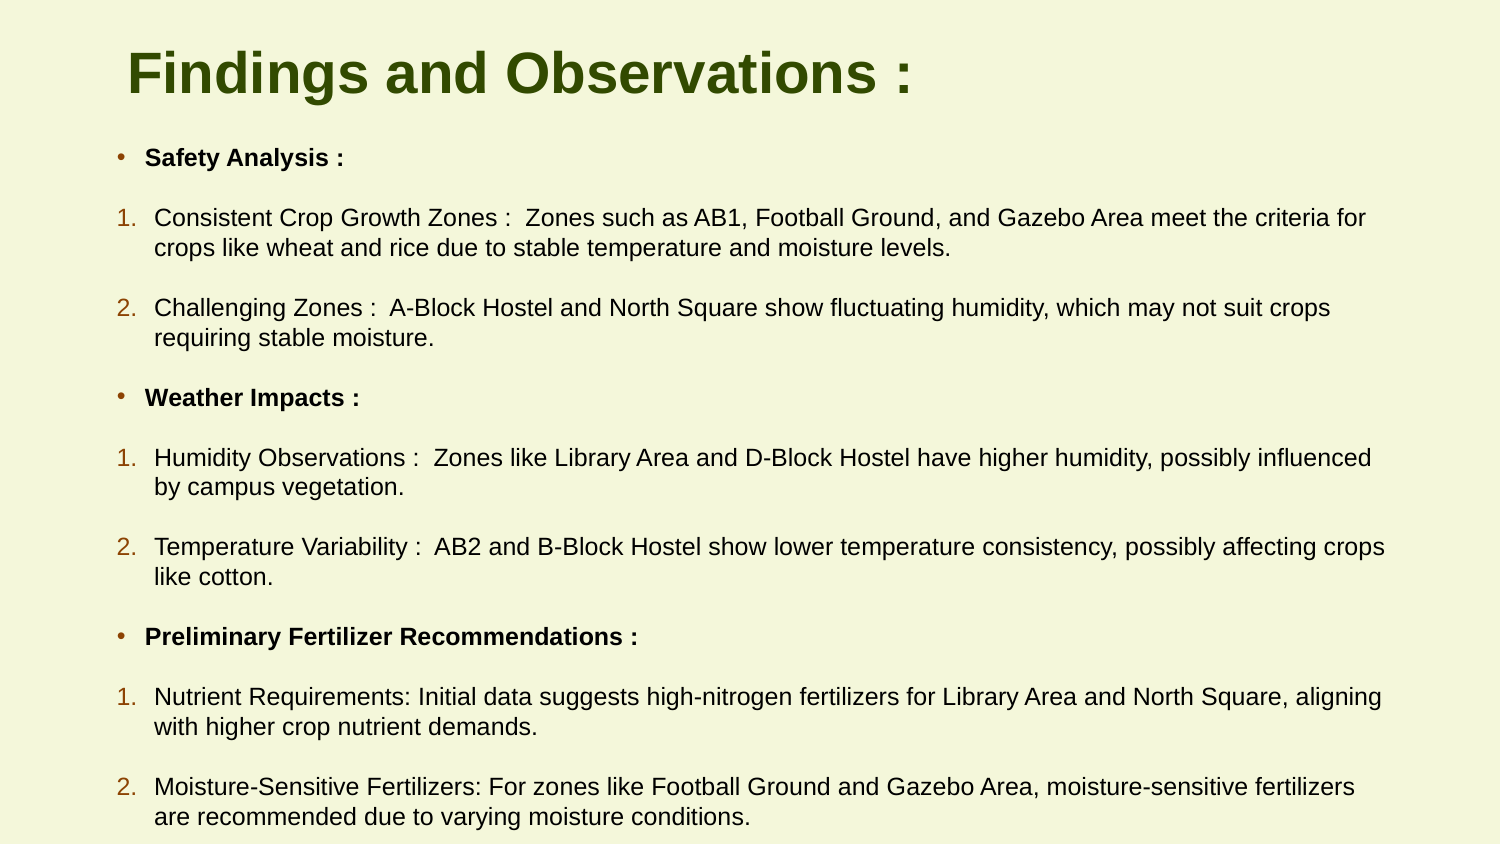

# Findings and Observations :
Safety Analysis :

Consistent Crop Growth Zones :  Zones such as AB1, Football Ground, and Gazebo Area meet the criteria for crops like wheat and rice due to stable temperature and moisture levels.

Challenging Zones :  A-Block Hostel and North Square show fluctuating humidity, which may not suit crops requiring stable moisture.

Weather Impacts :

Humidity Observations :  Zones like Library Area and D-Block Hostel have higher humidity, possibly influenced by campus vegetation.

Temperature Variability :  AB2 and B-Block Hostel show lower temperature consistency, possibly affecting crops like cotton.

Preliminary Fertilizer Recommendations :

Nutrient Requirements: Initial data suggests high-nitrogen fertilizers for Library Area and North Square, aligning with higher crop nutrient demands.

Moisture-Sensitive Fertilizers: For zones like Football Ground and Gazebo Area, moisture-sensitive fertilizers are recommended due to varying moisture conditions.